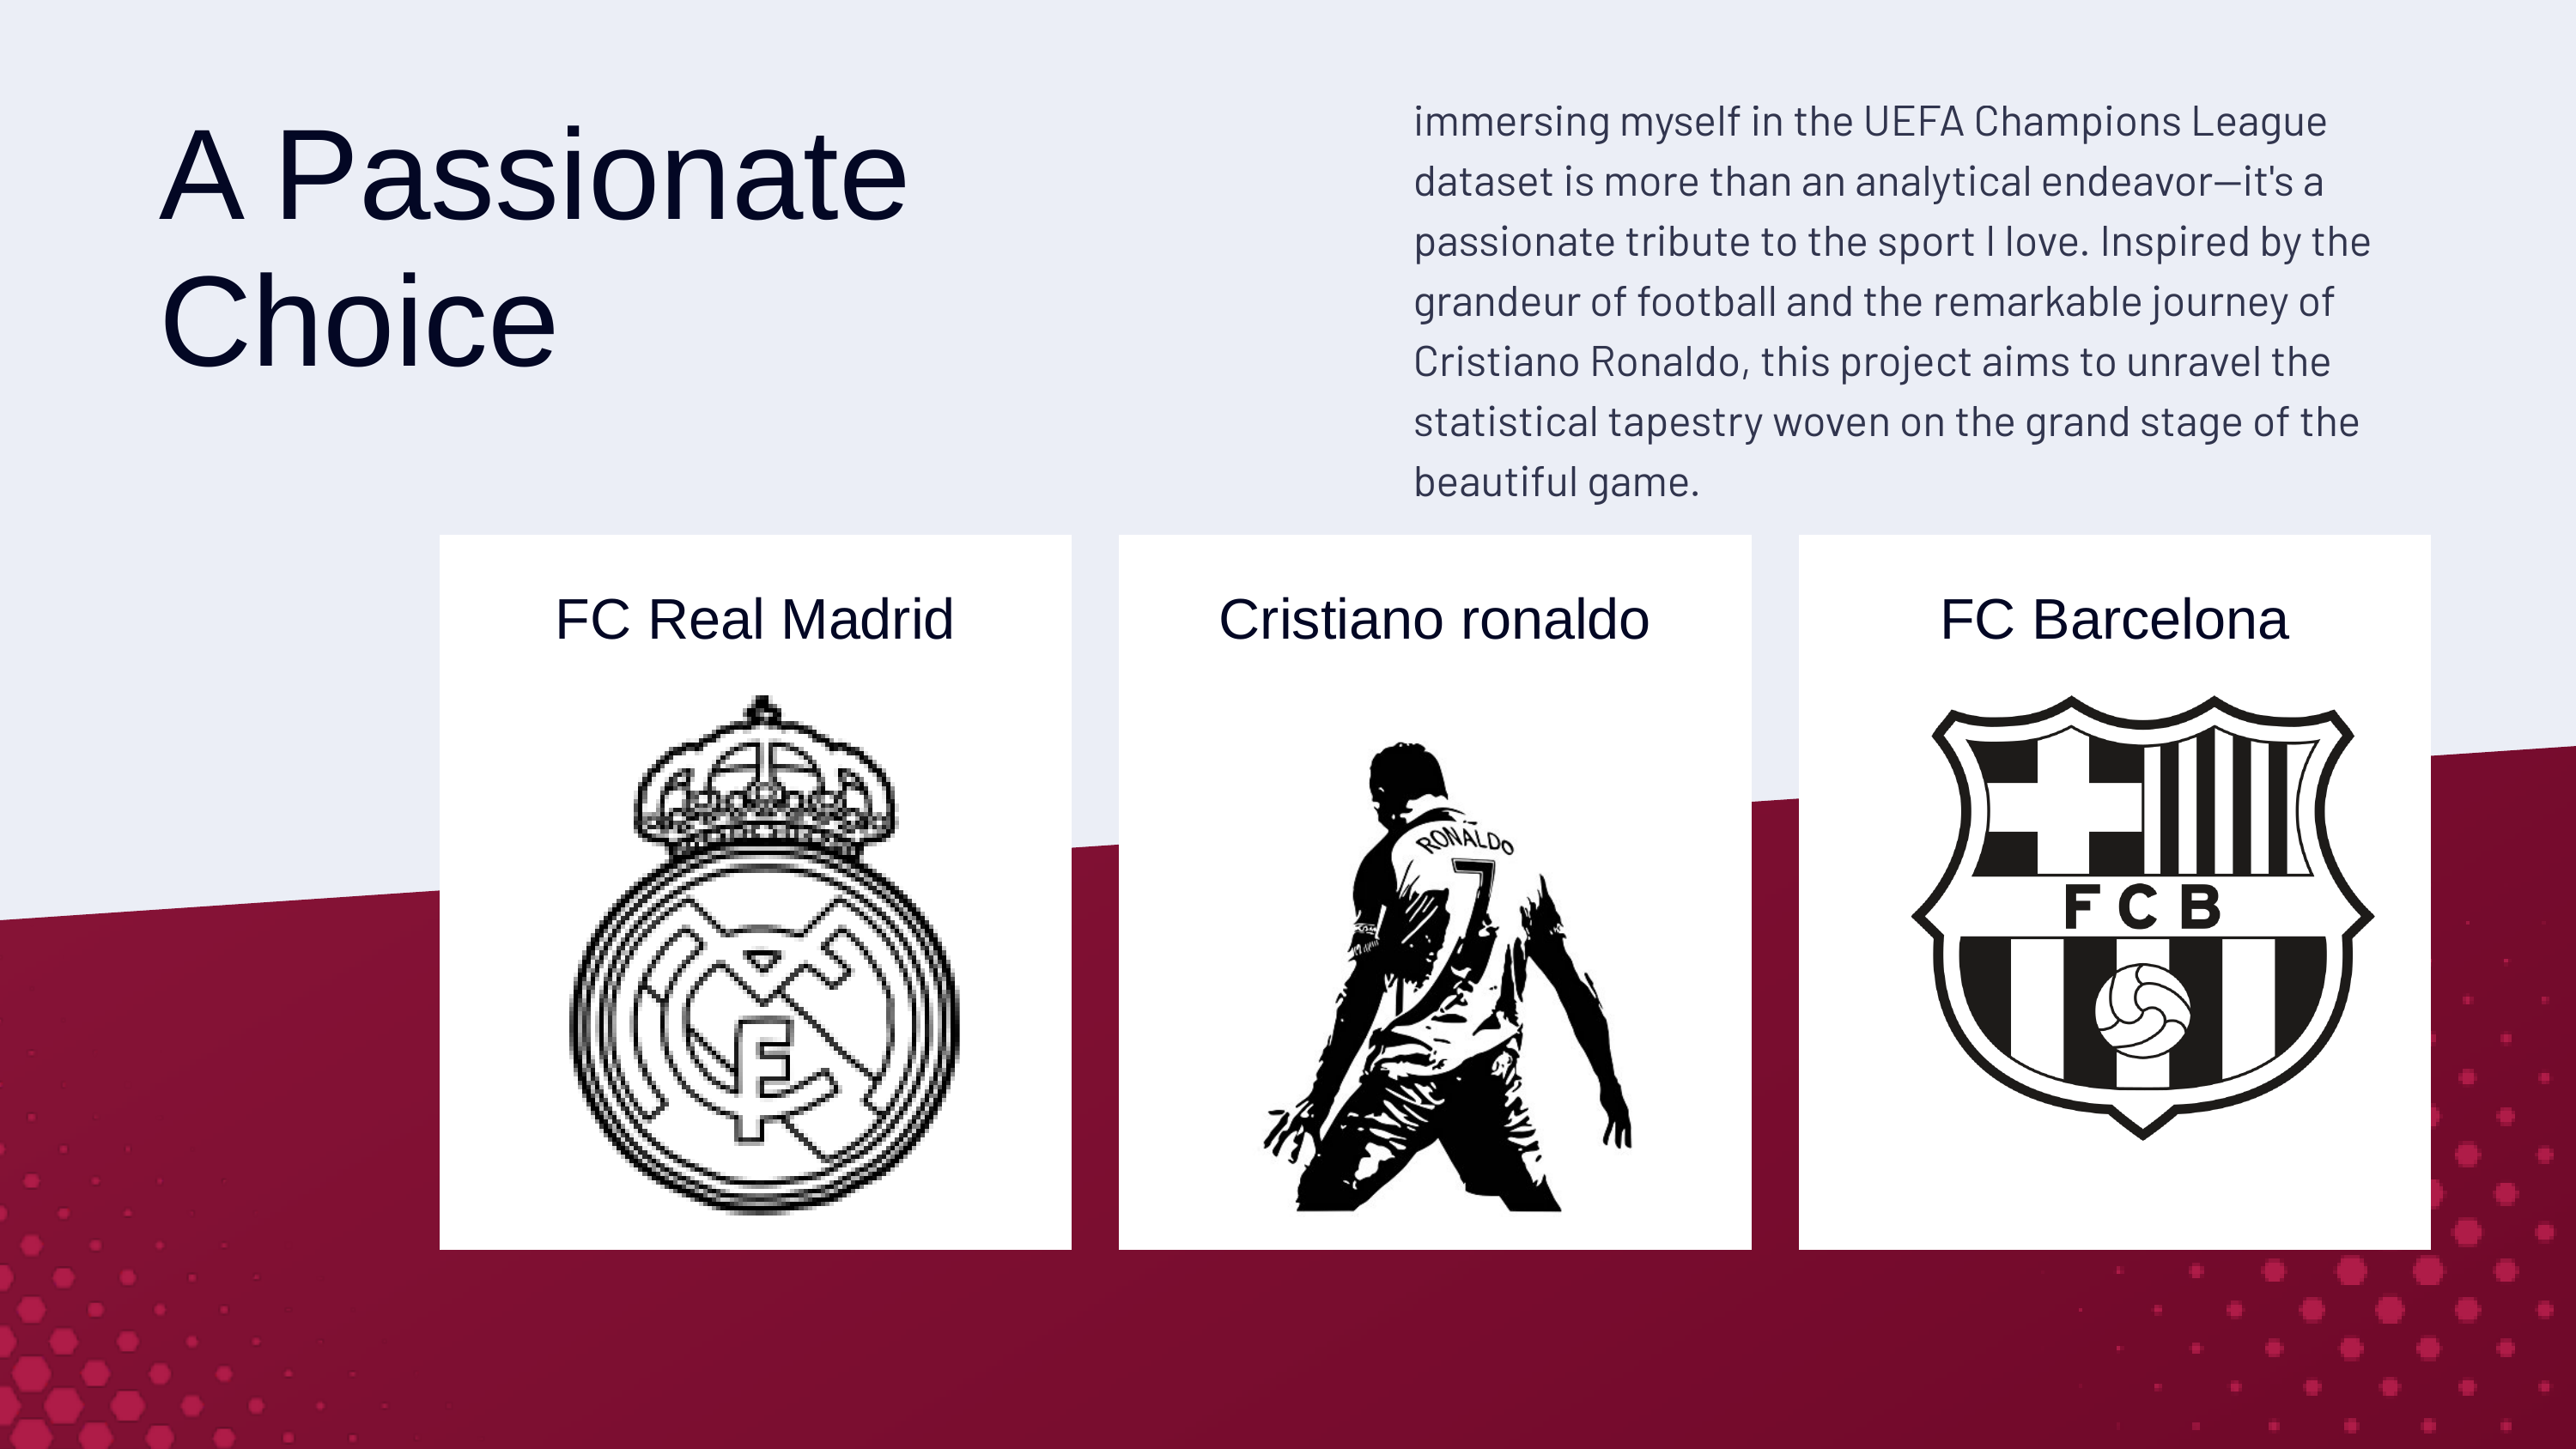

immersing myself in the UEFA Champions League dataset is more than an analytical endeavor—it's a passionate tribute to the sport I love. Inspired by the grandeur of football and the remarkable journey of Cristiano Ronaldo, this project aims to unravel the statistical tapestry woven on the grand stage of the beautiful game.
A Passionate Choice

FC Real Madrid
Cristiano ronaldo
FC Barcelona